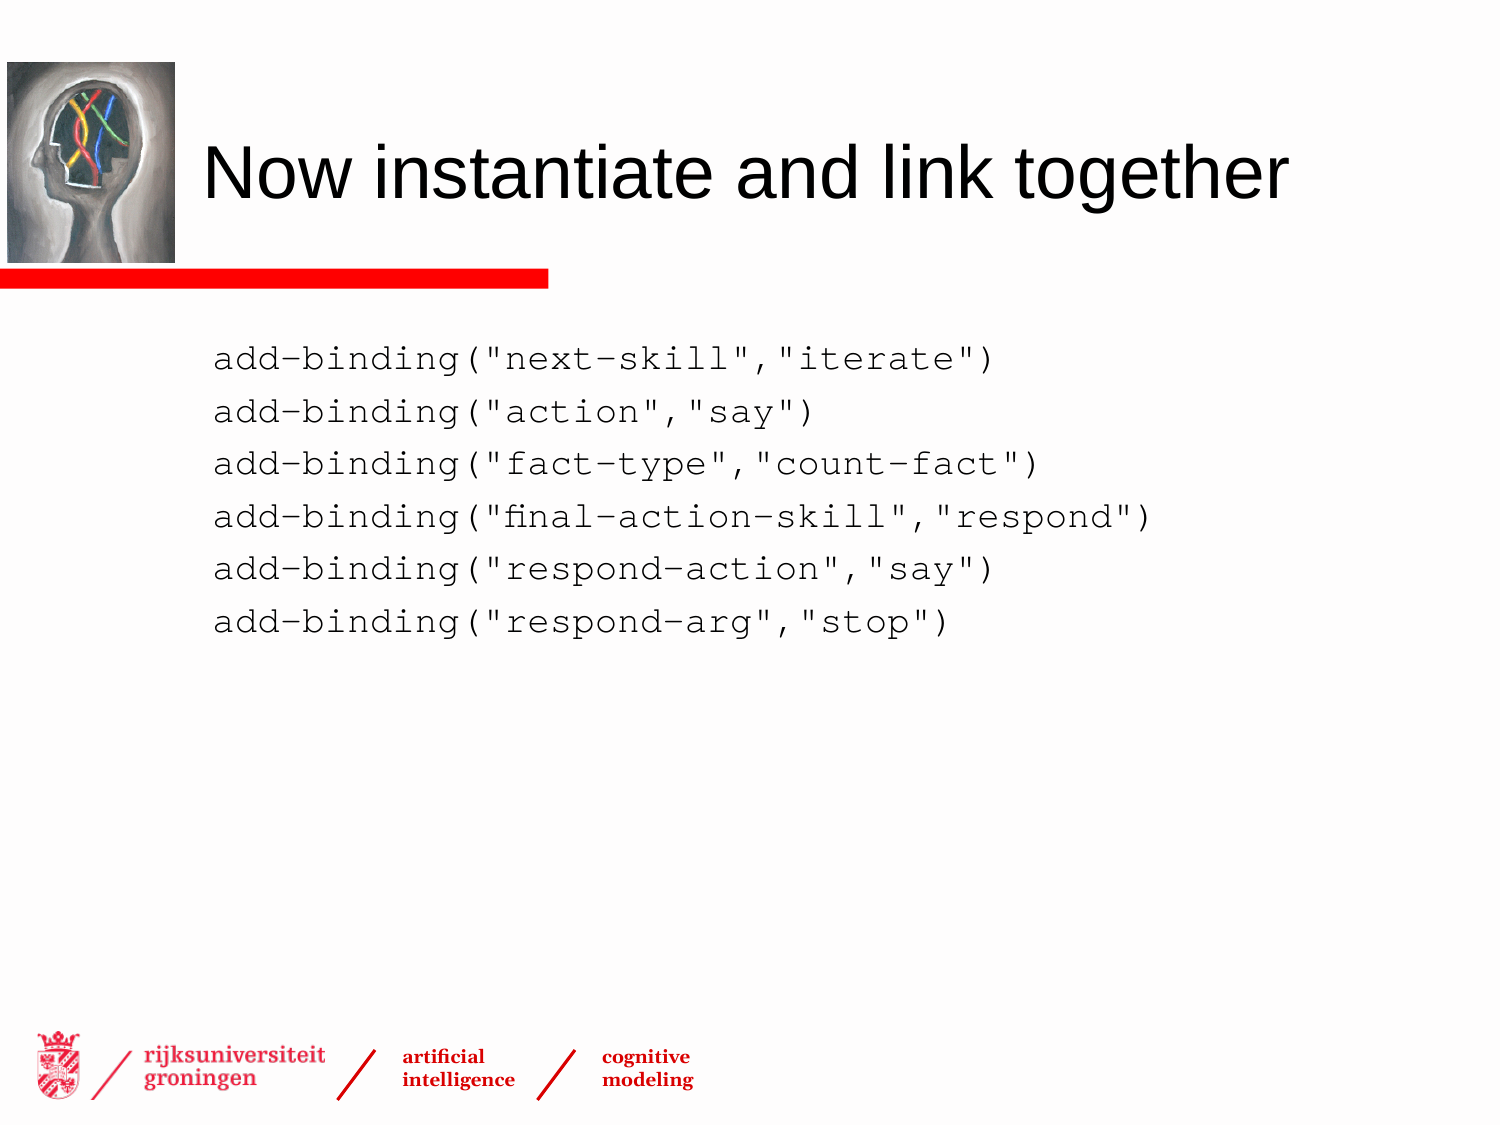

# Now instantiate and link together
	add-binding("next-skill","iterate")
	add-binding("action","say")
	add-binding("fact-type","count-fact")
	add-binding("final-action-skill","respond")
	add-binding("respond-action","say")
	add-binding("respond-arg","stop")